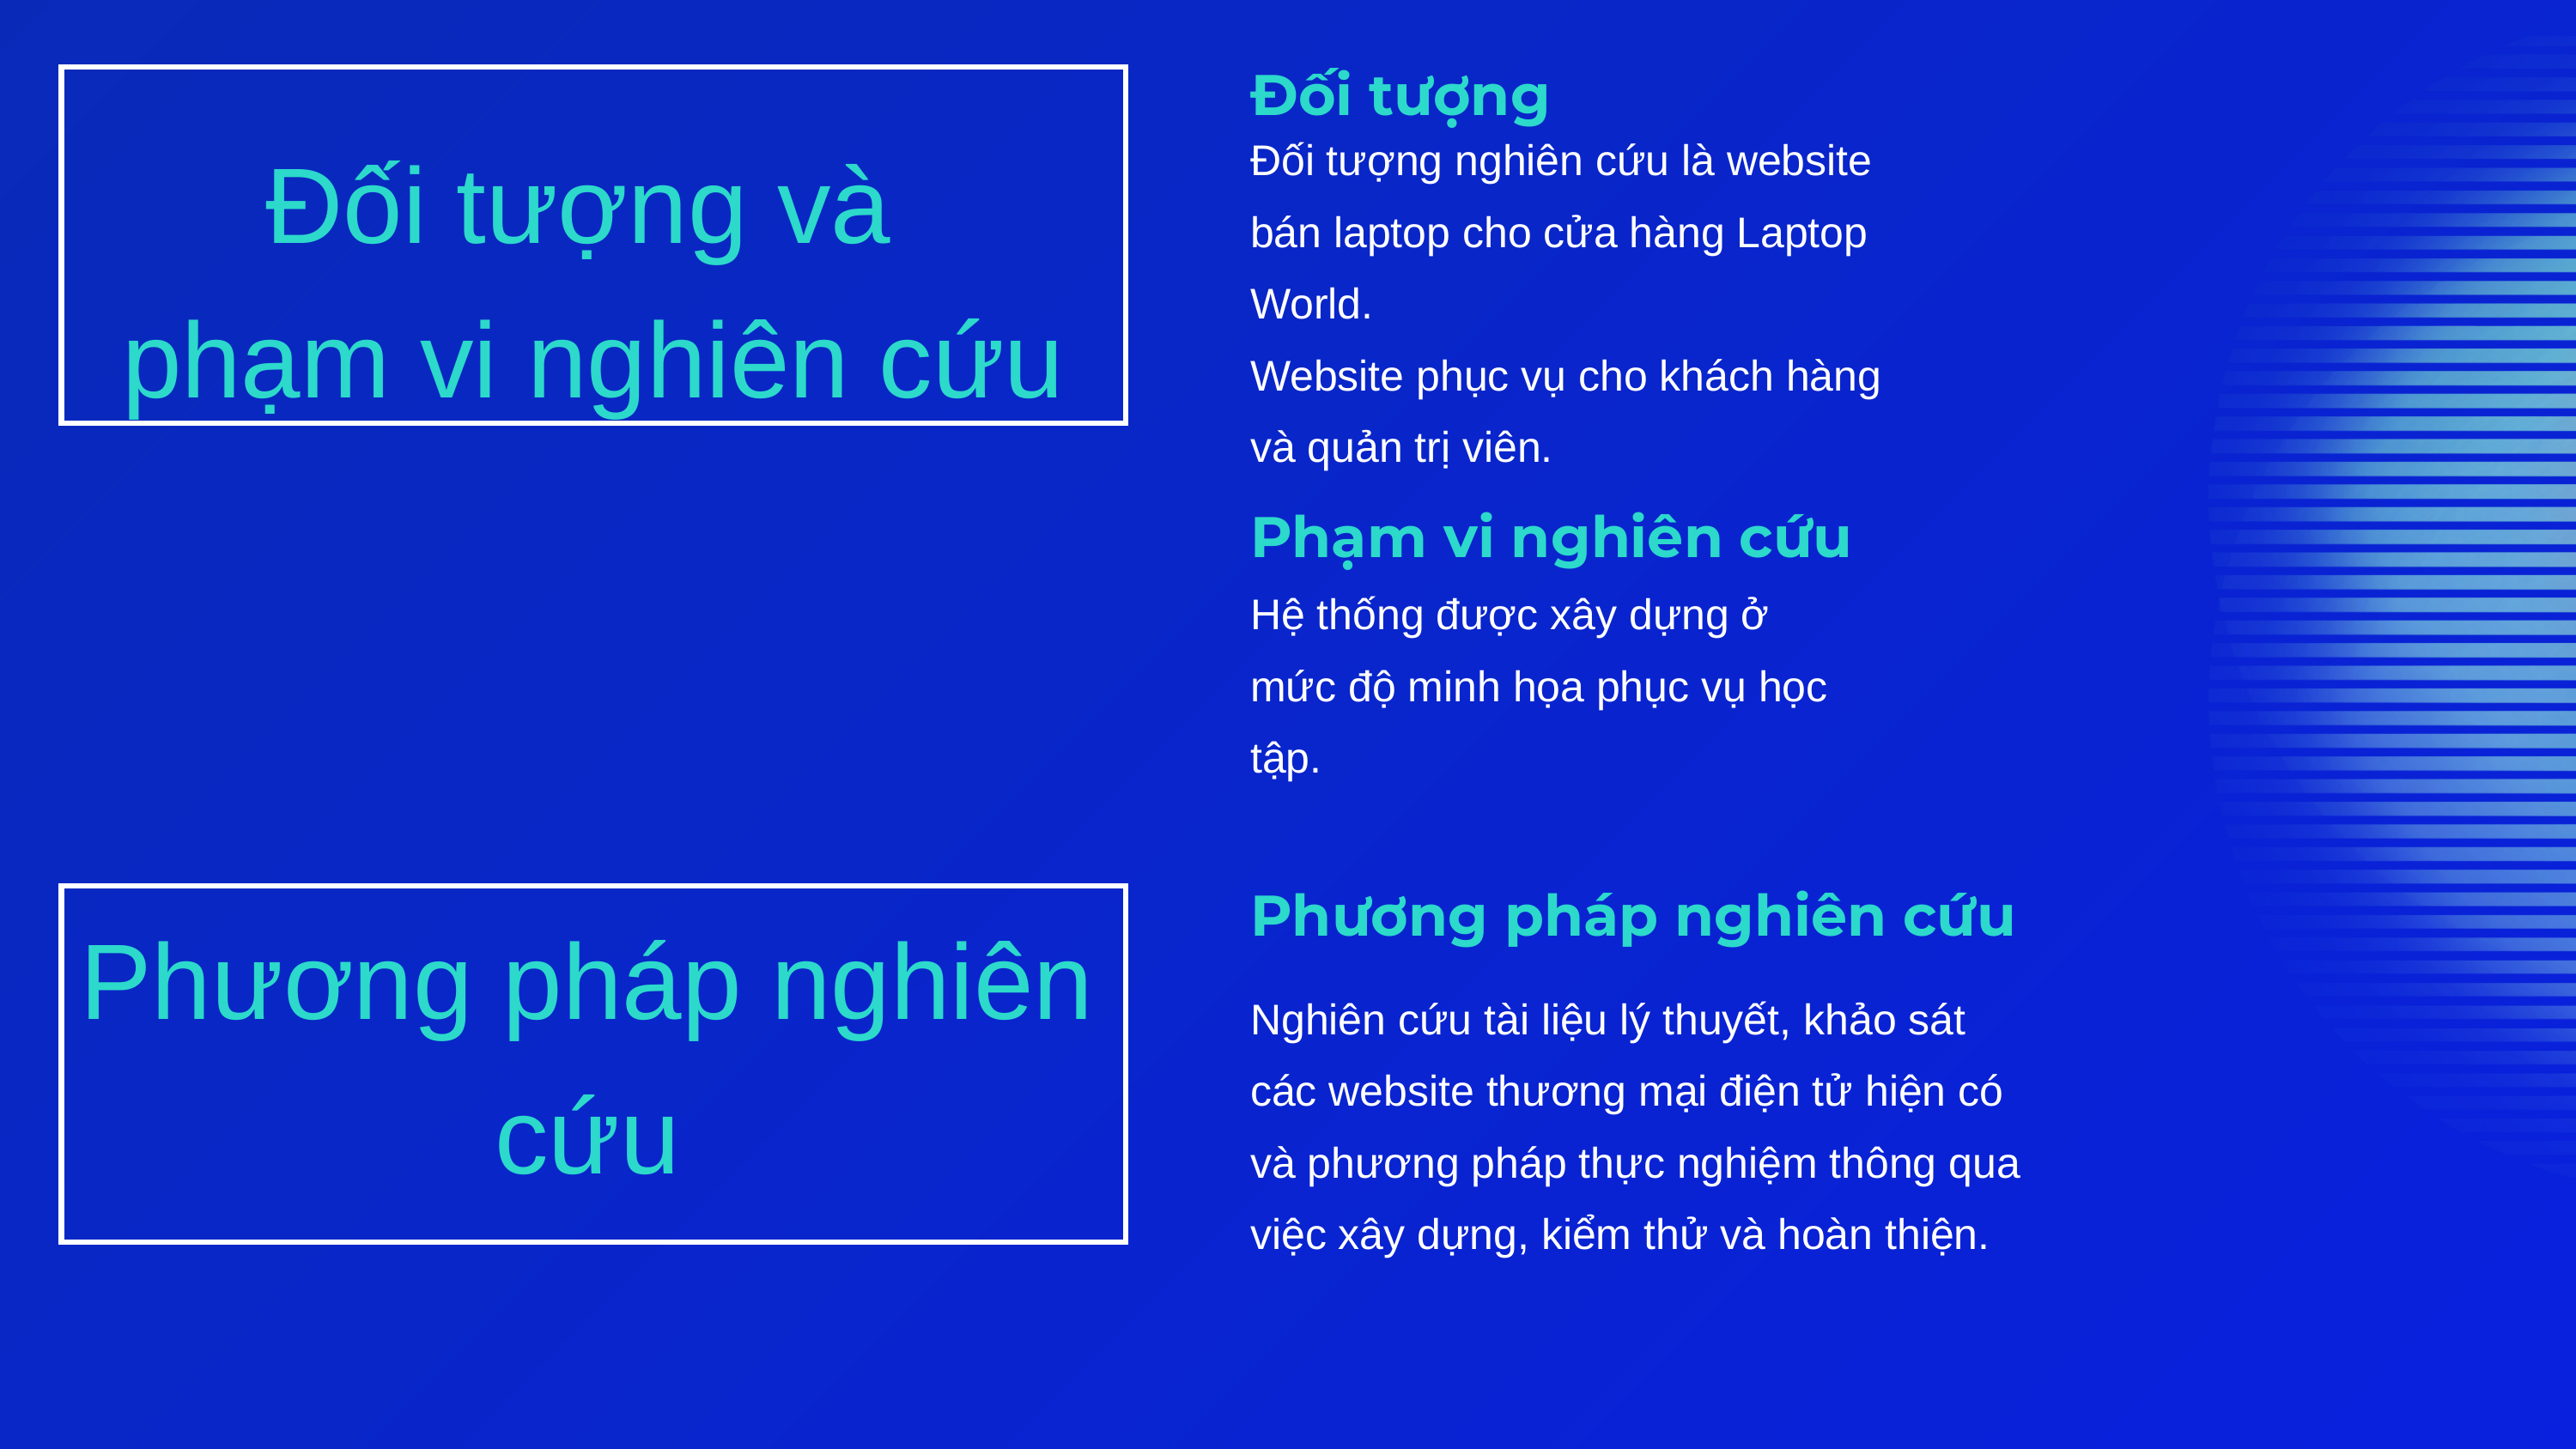

Đối tượng
Đối tượng nghiên cứu là website bán laptop cho cửa hàng Laptop World.
Website phục vụ cho khách hàng và quản trị viên.
Đối tượng và
phạm vi nghiên cứu
Phạm vi nghiên cứu
Hệ thống được xây dựng ở mức độ minh họa phục vụ học tập.

Phương pháp nghiên cứu
Nghiên cứu tài liệu lý thuyết, khảo sát các website thương mại điện tử hiện có
và phương pháp thực nghiệm thông qua việc xây dựng, kiểm thử và hoàn thiện.
Phương pháp nghiên cứu